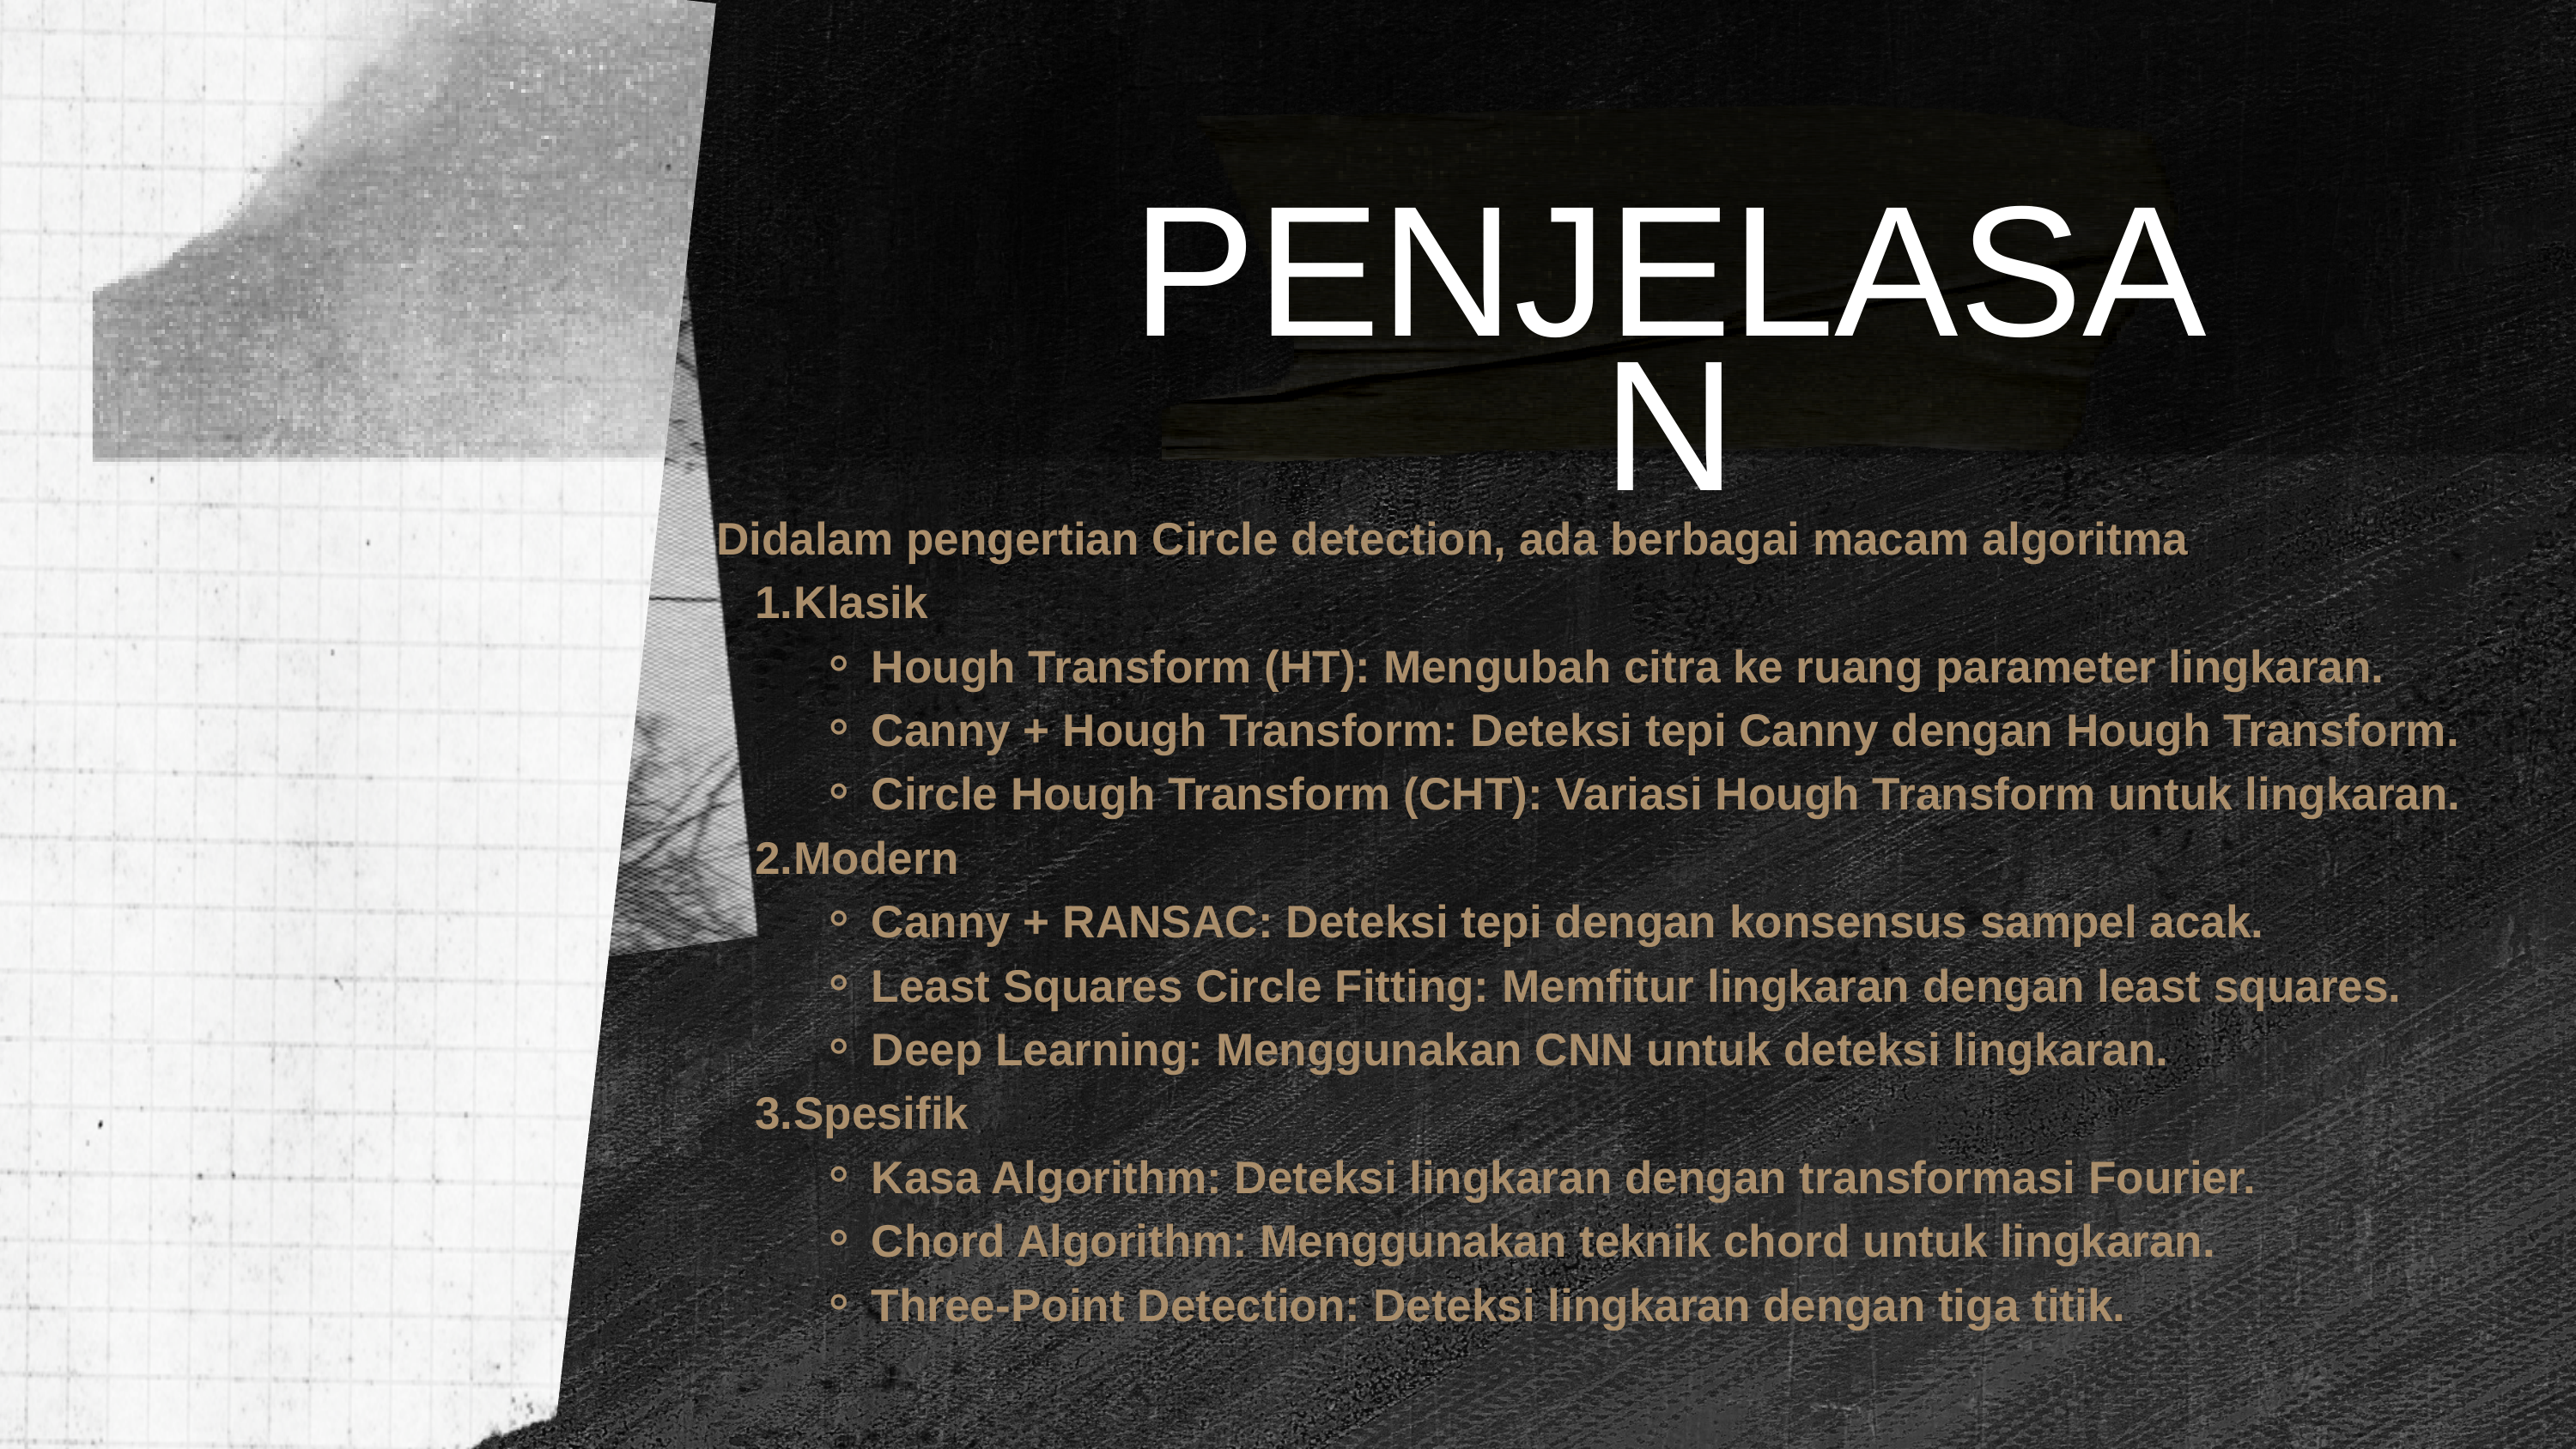

PENJELASAN
Didalam pengertian Circle detection, ada berbagai macam algoritma
Klasik
Hough Transform (HT): Mengubah citra ke ruang parameter lingkaran.
Canny + Hough Transform: Deteksi tepi Canny dengan Hough Transform.
Circle Hough Transform (CHT): Variasi Hough Transform untuk lingkaran.
Modern
Canny + RANSAC: Deteksi tepi dengan konsensus sampel acak.
Least Squares Circle Fitting: Memfitur lingkaran dengan least squares.
Deep Learning: Menggunakan CNN untuk deteksi lingkaran.
Spesifik
Kasa Algorithm: Deteksi lingkaran dengan transformasi Fourier.
Chord Algorithm: Menggunakan teknik chord untuk lingkaran.
Three-Point Detection: Deteksi lingkaran dengan tiga titik.